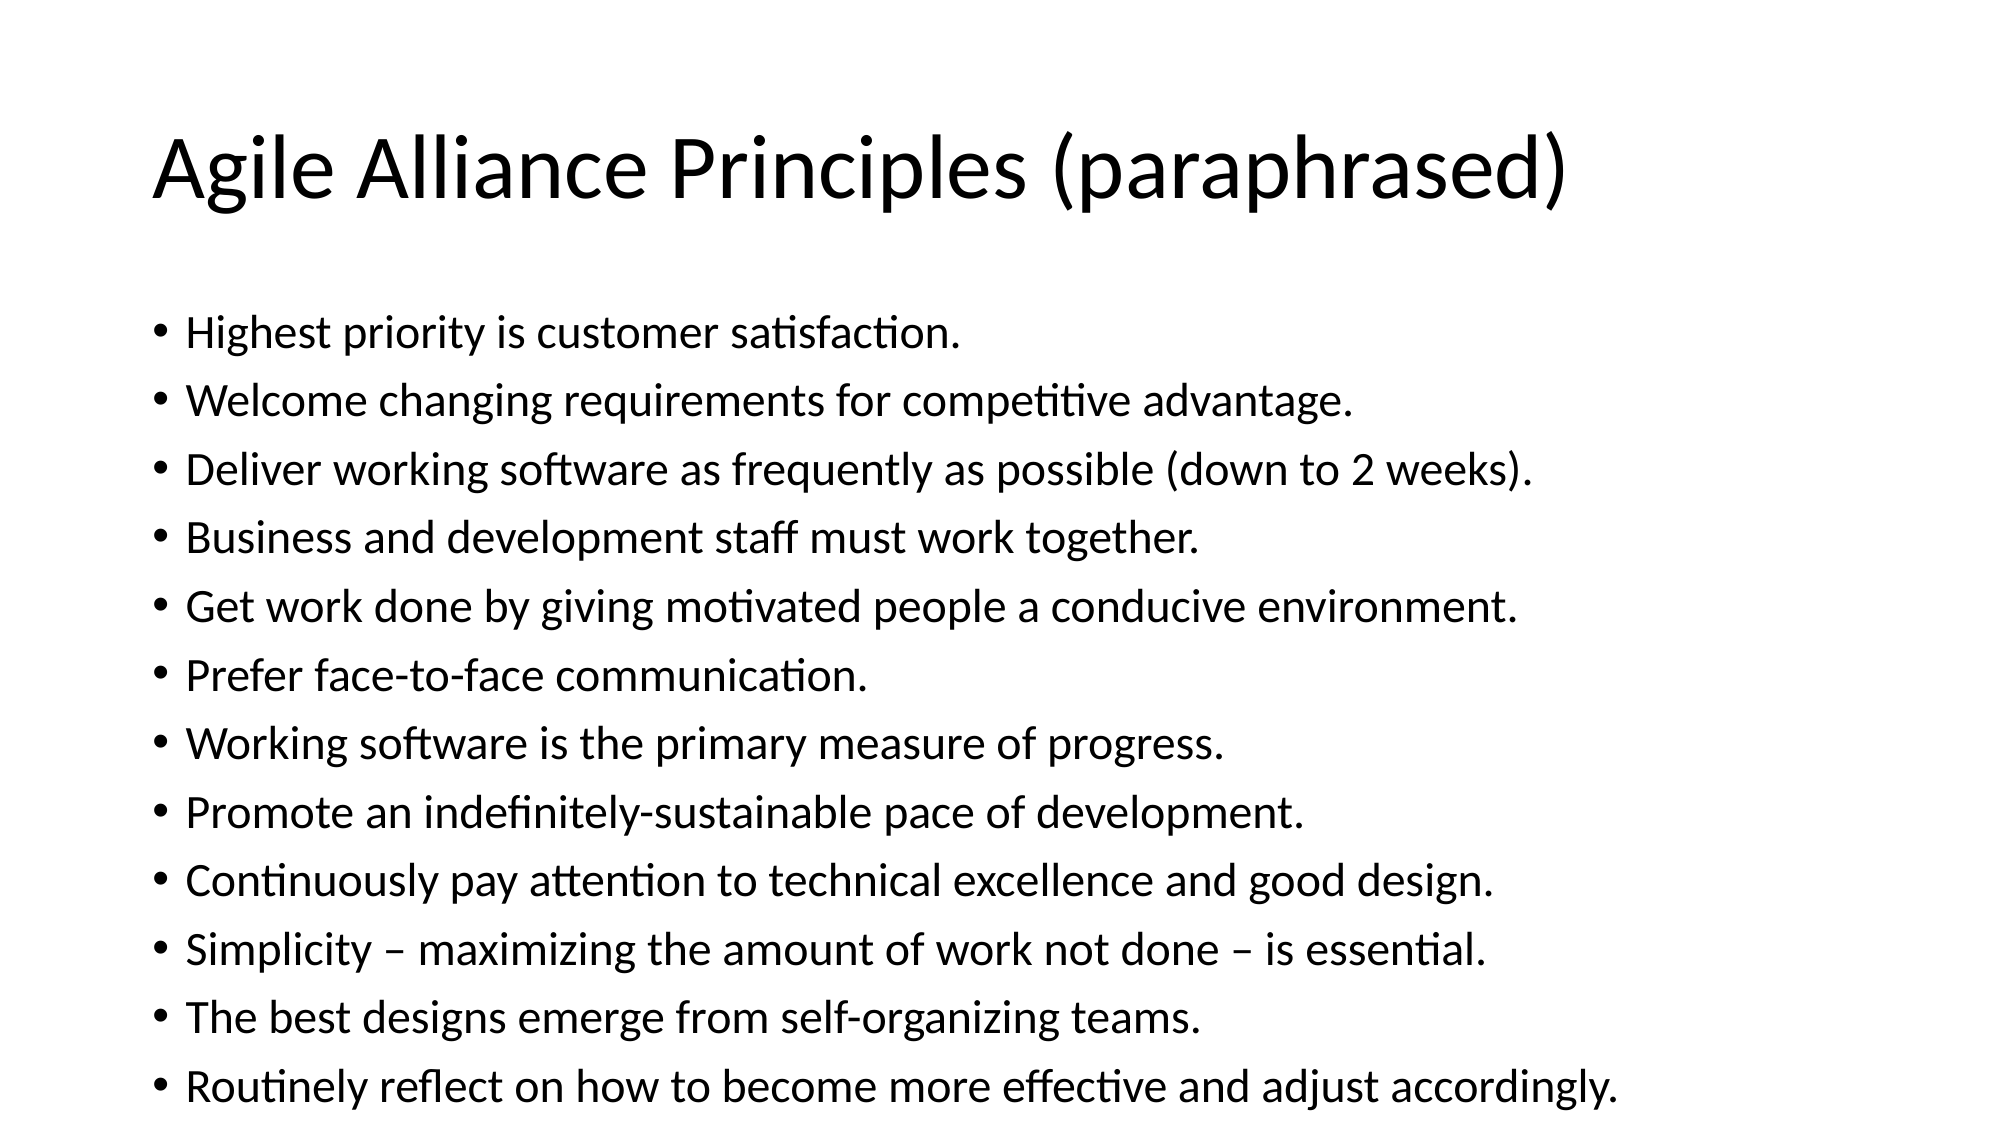

# Agile Alliance Principles (paraphrased)
Highest priority is customer satisfaction.
Welcome changing requirements for competitive advantage.
Deliver working software as frequently as possible (down to 2 weeks).
Business and development staff must work together.
Get work done by giving motivated people a conducive environment.
Prefer face-to-face communication.
Working software is the primary measure of progress.
Promote an indefinitely-sustainable pace of development.
Continuously pay attention to technical excellence and good design.
Simplicity – maximizing the amount of work not done – is essential.
The best designs emerge from self-organizing teams.
Routinely reflect on how to become more effective and adjust accordingly.